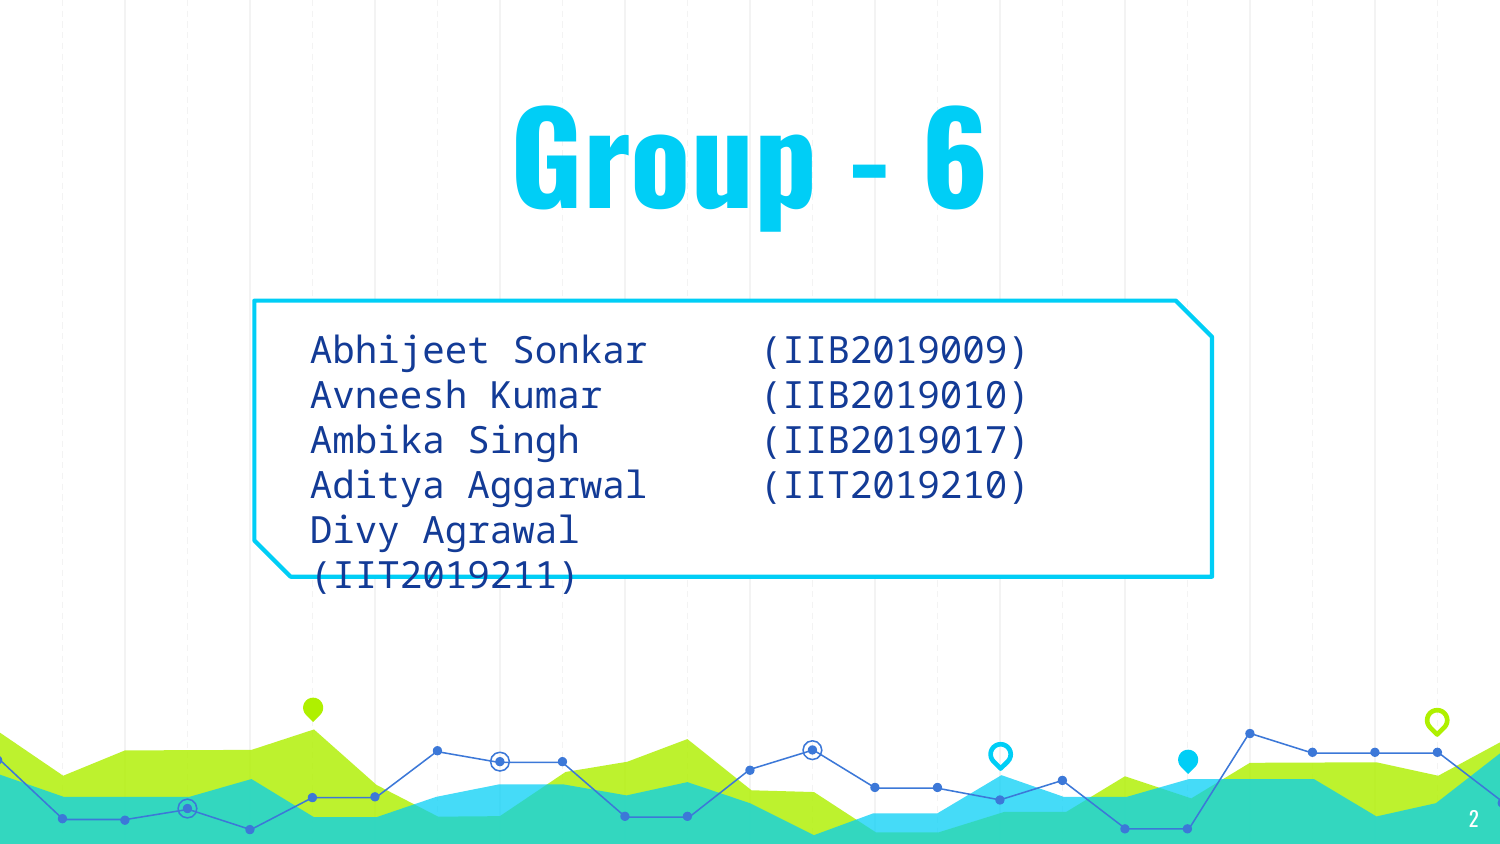

Group - 6
Abhijeet Sonkar  	(IIB2019009)
Avneesh Kumar    	(IIB2019010)
Ambika Singh     	(IIB2019017)
Aditya Aggarwal  	(IIT2019210)
Divy Agrawal     		(IIT2019211)
2